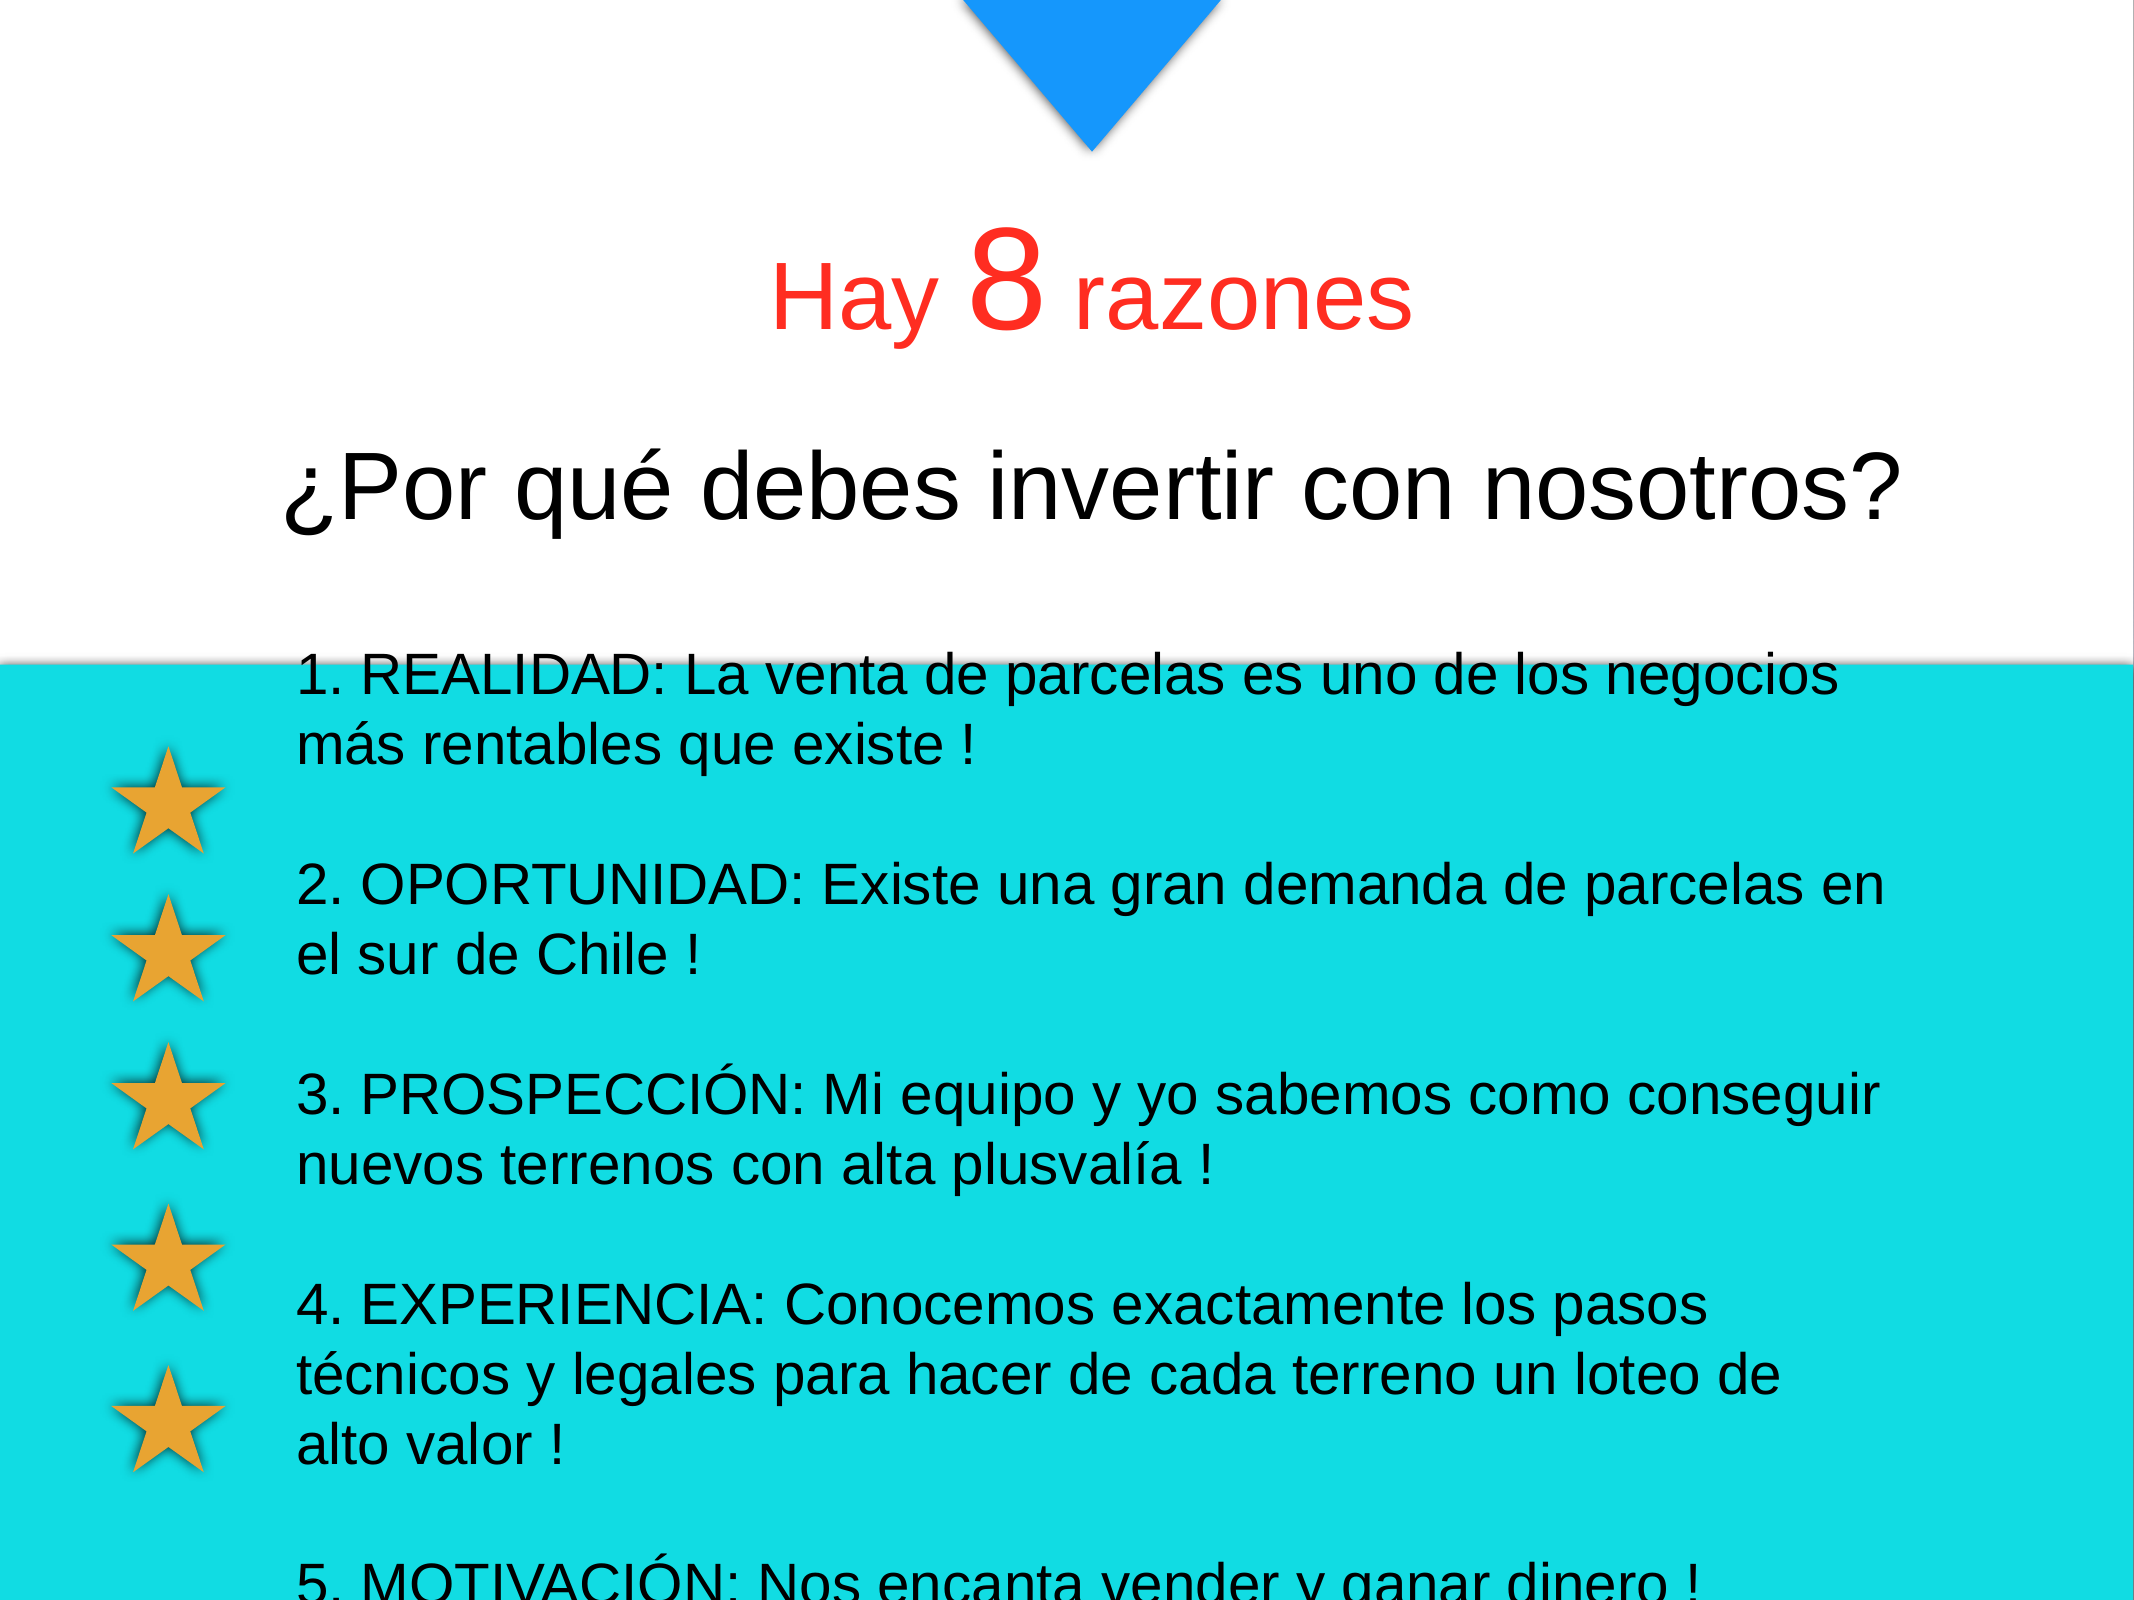

Hay 8 razones

¿Por qué debes invertir con nosotros?

1. REALIDAD: La venta de parcelas es uno de los negocios más rentables que existe !

2. OPORTUNIDAD: Existe una gran demanda de parcelas en el sur de Chile !

3. PROSPECCIÓN: Mi equipo y yo sabemos como conseguir nuevos terrenos con alta plusvalía !

4. EXPERIENCIA: Conocemos exactamente los pasos técnicos y legales para hacer de cada terreno un loteo de alto valor !

5. MOTIVACIÓN: Nos encanta vender y ganar dinero !